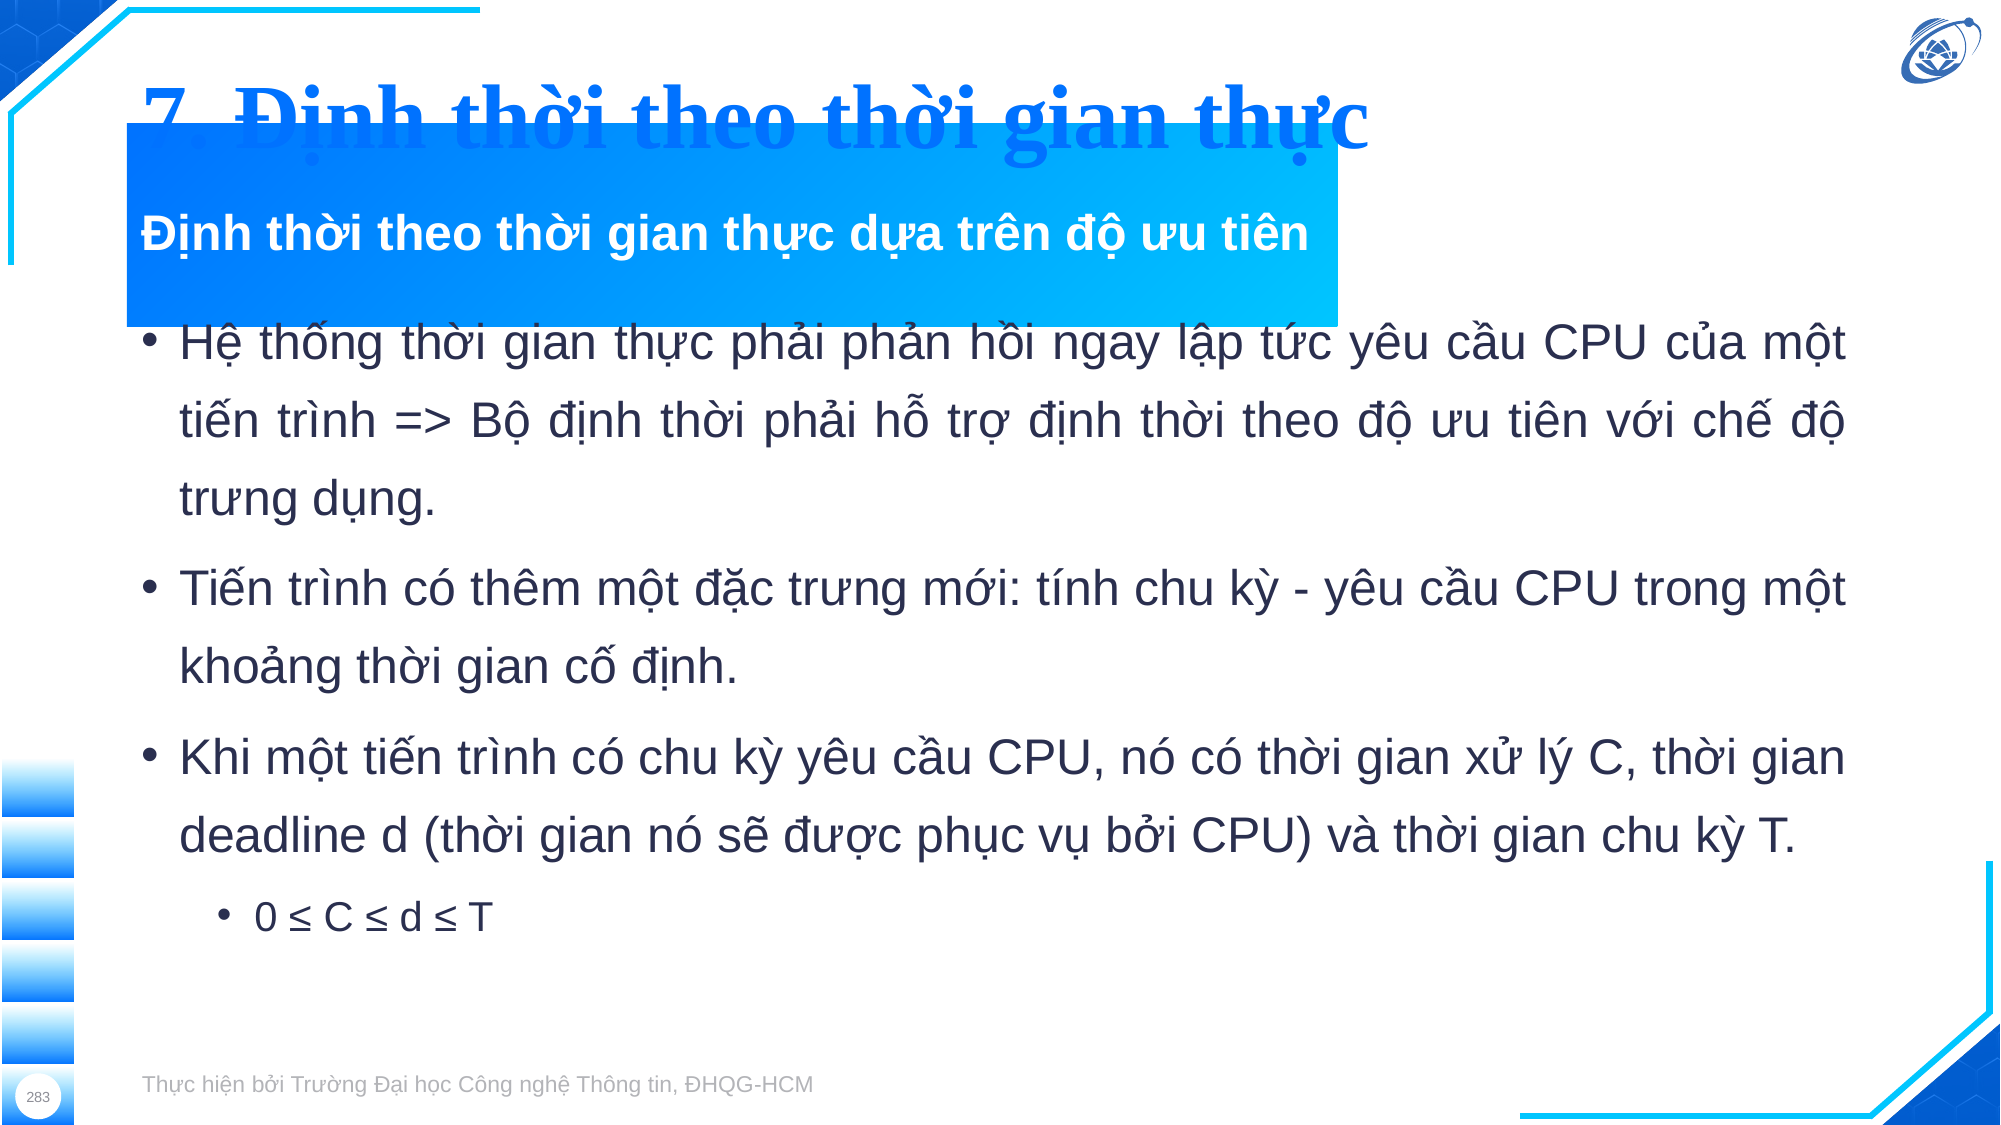

7. Định thời theo thời gian thực
# Định thời theo thời gian thực dựa trên độ ưu tiên
Hệ thống thời gian thực phải phản hồi ngay lập tức yêu cầu CPU của một tiến trình => Bộ định thời phải hỗ trợ định thời theo độ ưu tiên với chế độ trưng dụng.
Tiến trình có thêm một đặc trưng mới: tính chu kỳ - yêu cầu CPU trong một khoảng thời gian cố định.
Khi một tiến trình có chu kỳ yêu cầu CPU, nó có thời gian xử lý C, thời gian deadline d (thời gian nó sẽ được phục vụ bởi CPU) và thời gian chu kỳ T.
0 ≤ C ≤ d ≤ T
Thực hiện bởi Trường Đại học Công nghệ Thông tin, ĐHQG-HCM
283